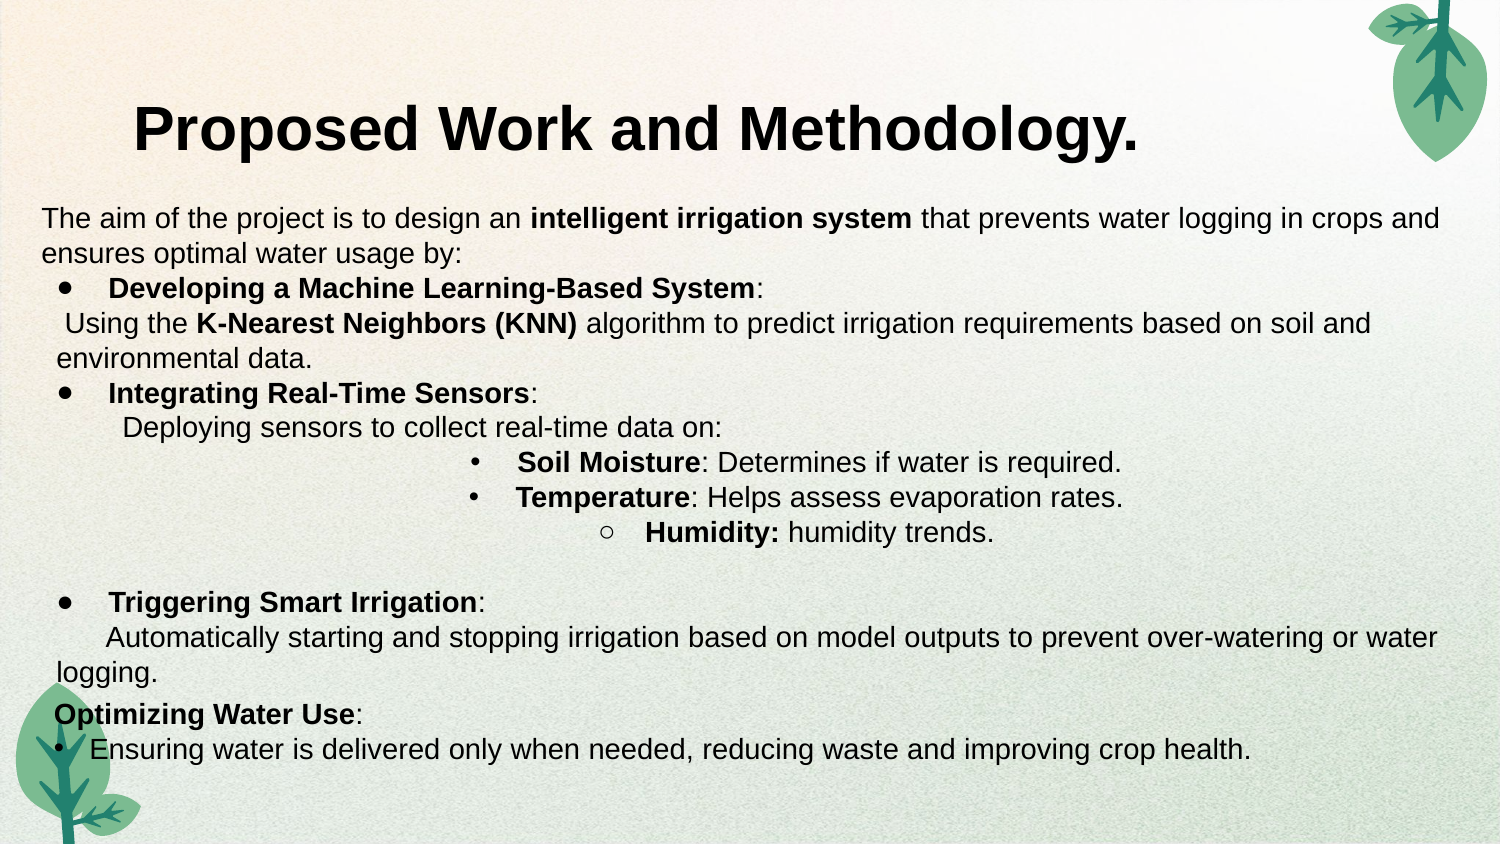

# Proposed Work and Methodology.
The aim of the project is to design an intelligent irrigation system that prevents water logging in crops and ensures optimal water usage by:
Developing a Machine Learning-Based System:
 Using the K-Nearest Neighbors (KNN) algorithm to predict irrigation requirements based on soil and environmental data.
Integrating Real-Time Sensors:
        Deploying sensors to collect real-time data on:
Soil Moisture: Determines if water is required.
Temperature: Helps assess evaporation rates.
Humidity: humidity trends.

Triggering Smart Irrigation:
      Automatically starting and stopping irrigation based on model outputs to prevent over-watering or water logging.

Optimizing Water Use:
Ensuring water is delivered only when needed, reducing waste and improving crop health.